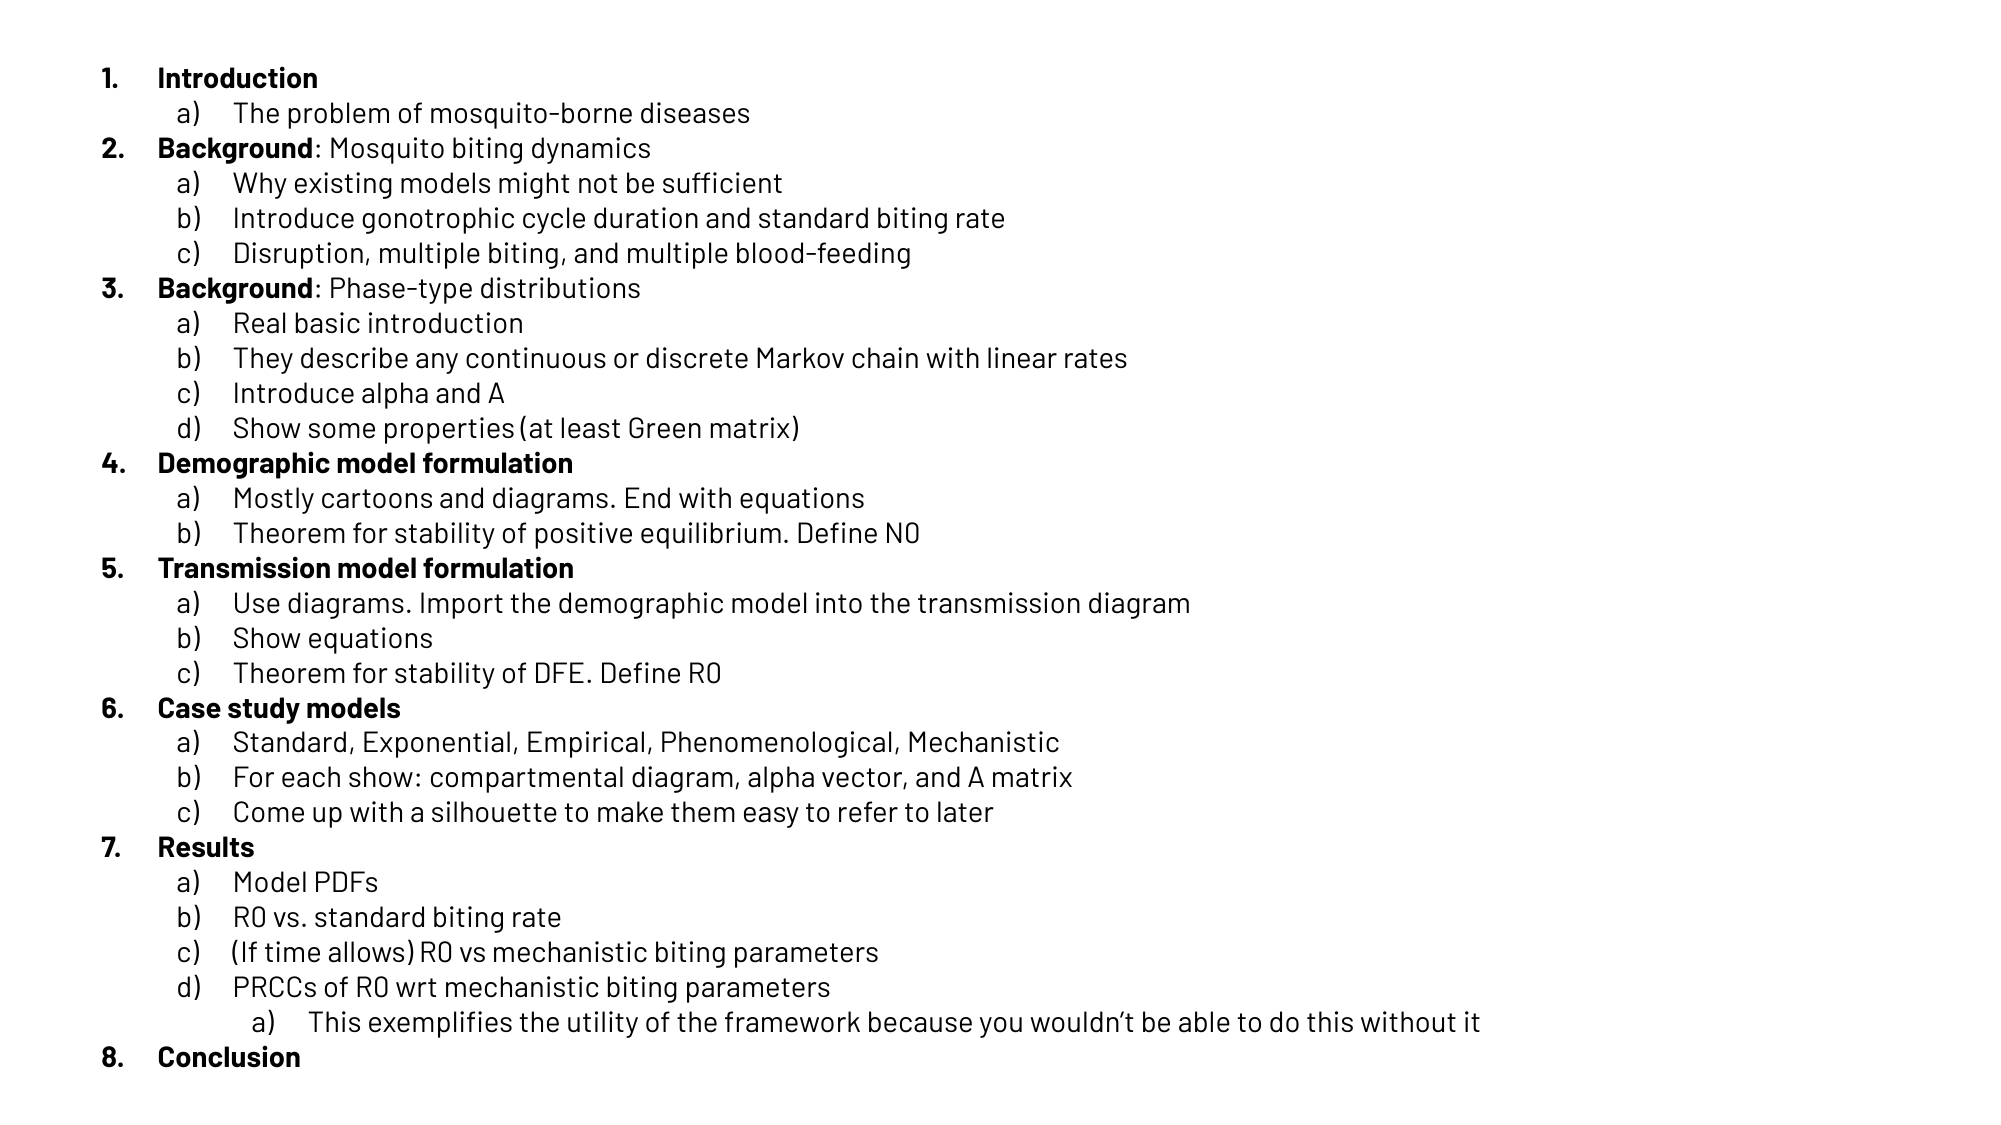

Introduction
The problem of mosquito-borne diseases
Background: Mosquito biting dynamics
Why existing models might not be sufficient
Introduce gonotrophic cycle duration and standard biting rate
Disruption, multiple biting, and multiple blood-feeding
Background: Phase-type distributions
Real basic introduction
They describe any continuous or discrete Markov chain with linear rates
Introduce alpha and A
Show some properties (at least Green matrix)
Demographic model formulation
Mostly cartoons and diagrams. End with equations
Theorem for stability of positive equilibrium. Define N0
Transmission model formulation
Use diagrams. Import the demographic model into the transmission diagram
Show equations
Theorem for stability of DFE. Define R0
Case study models
Standard, Exponential, Empirical, Phenomenological, Mechanistic
For each show: compartmental diagram, alpha vector, and A matrix
Come up with a silhouette to make them easy to refer to later
Results
Model PDFs
R0 vs. standard biting rate
(If time allows) R0 vs mechanistic biting parameters
PRCCs of R0 wrt mechanistic biting parameters
This exemplifies the utility of the framework because you wouldn’t be able to do this without it
Conclusion